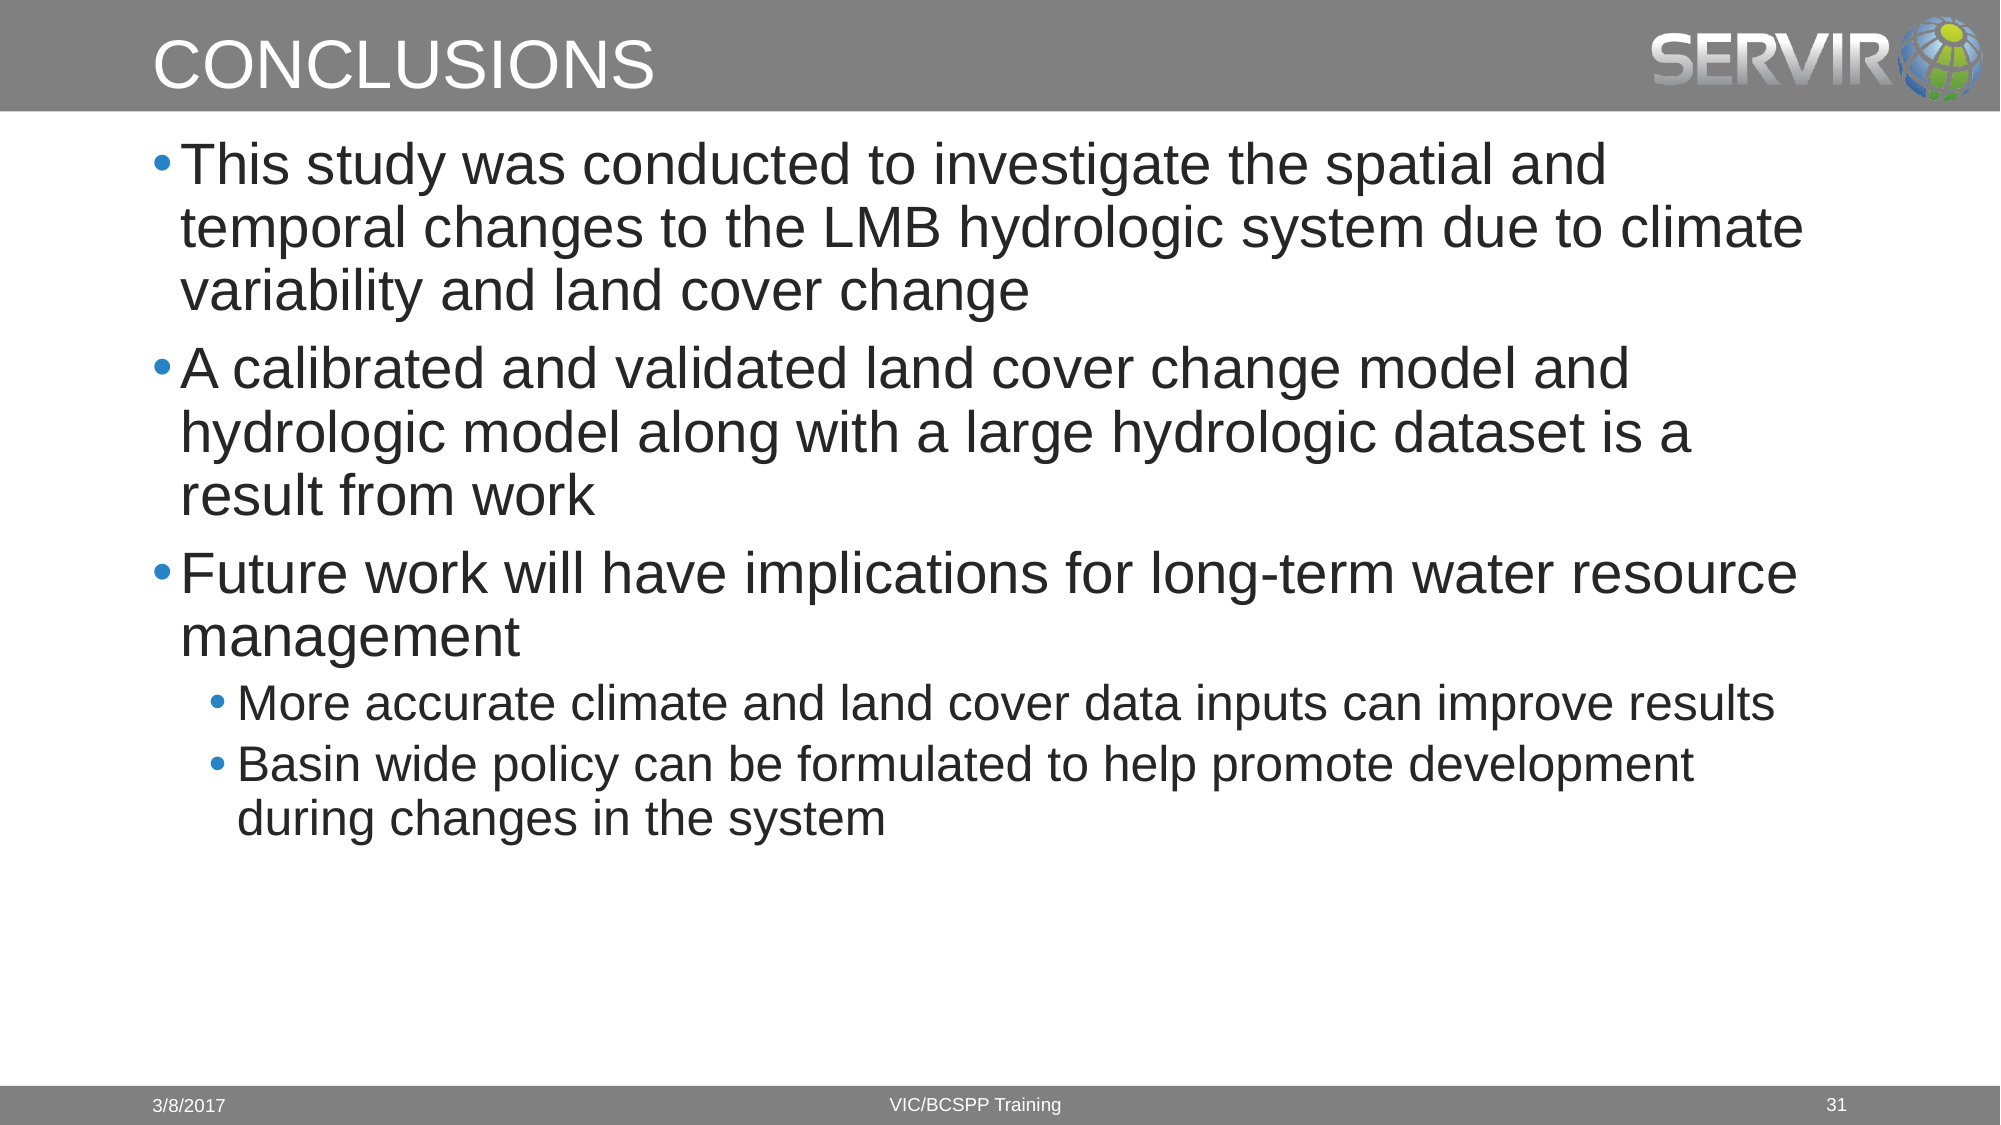

# CONCLUSIONS
This study was conducted to investigate the spatial and temporal changes to the LMB hydrologic system due to climate variability and land cover change
A calibrated and validated land cover change model and hydrologic model along with a large hydrologic dataset is a result from work
Future work will have implications for long-term water resource management
More accurate climate and land cover data inputs can improve results
Basin wide policy can be formulated to help promote development during changes in the system

VIC/BCSPP Training
31